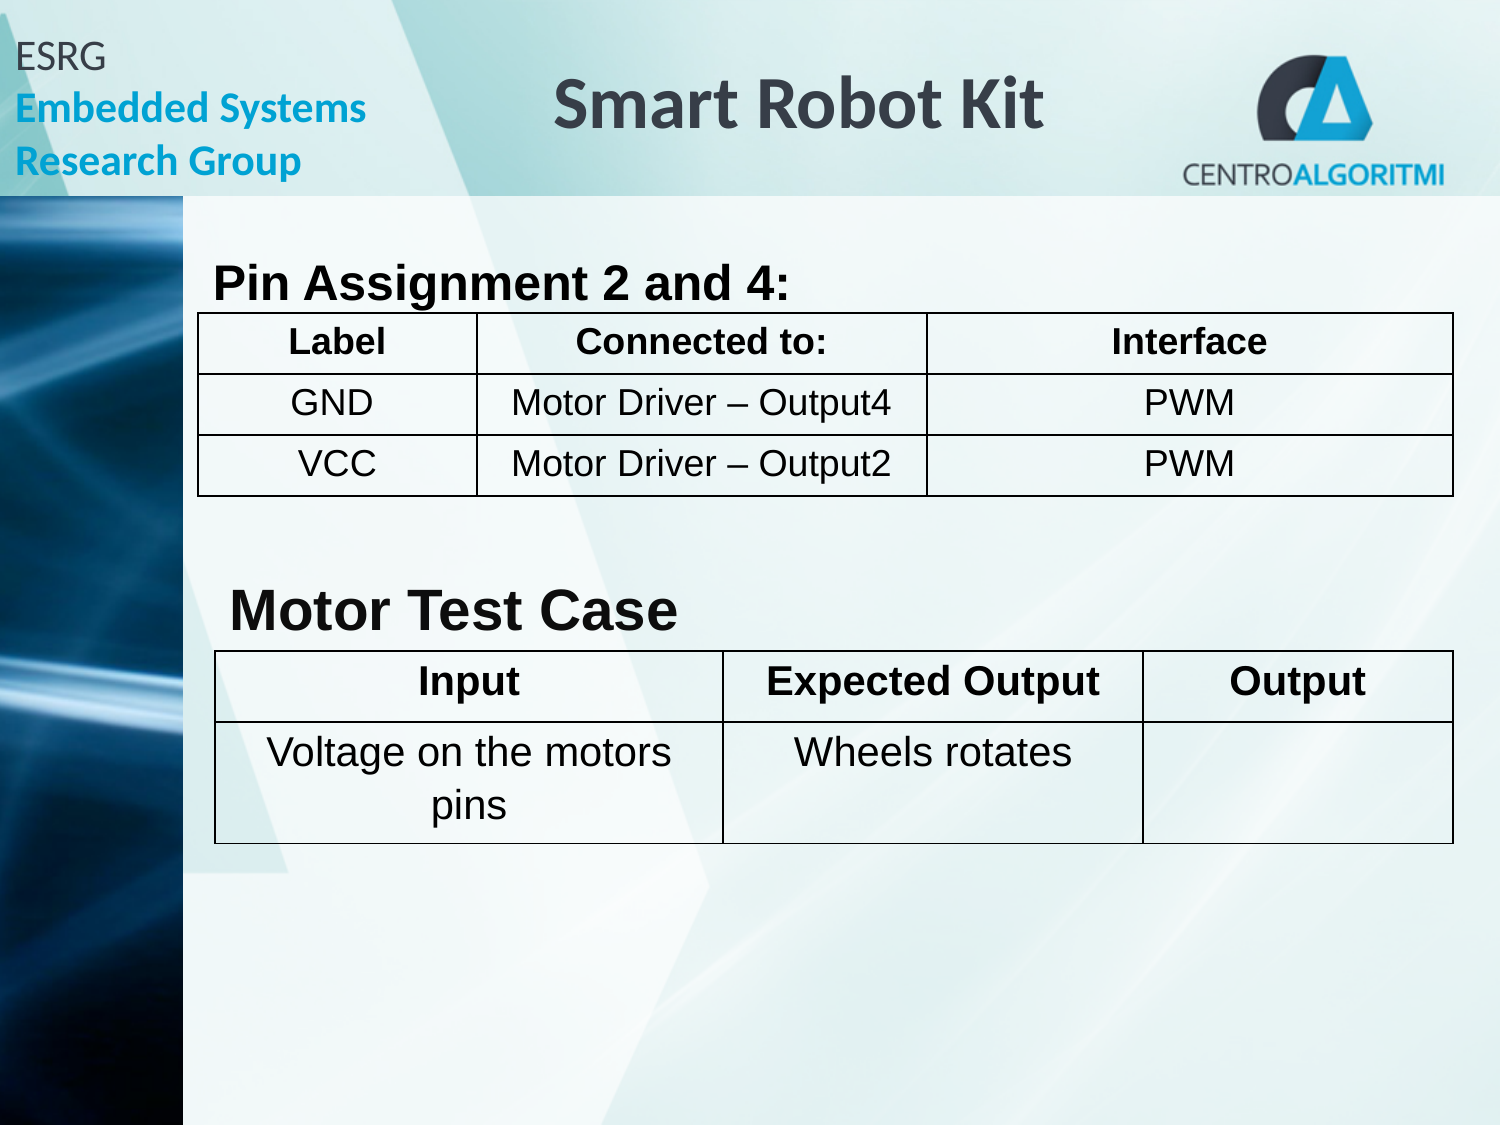

# Smart Robot Kit
Pin Assignment 2 and 4:
| Label | Connected to: | Interface |
| --- | --- | --- |
| GND | Motor Driver – Output4 | PWM |
| VCC | Motor Driver – Output2 | PWM |
Motor Test Case
| Input | Expected Output | Output |
| --- | --- | --- |
| Voltage on the motors pins | Wheels rotates |  |